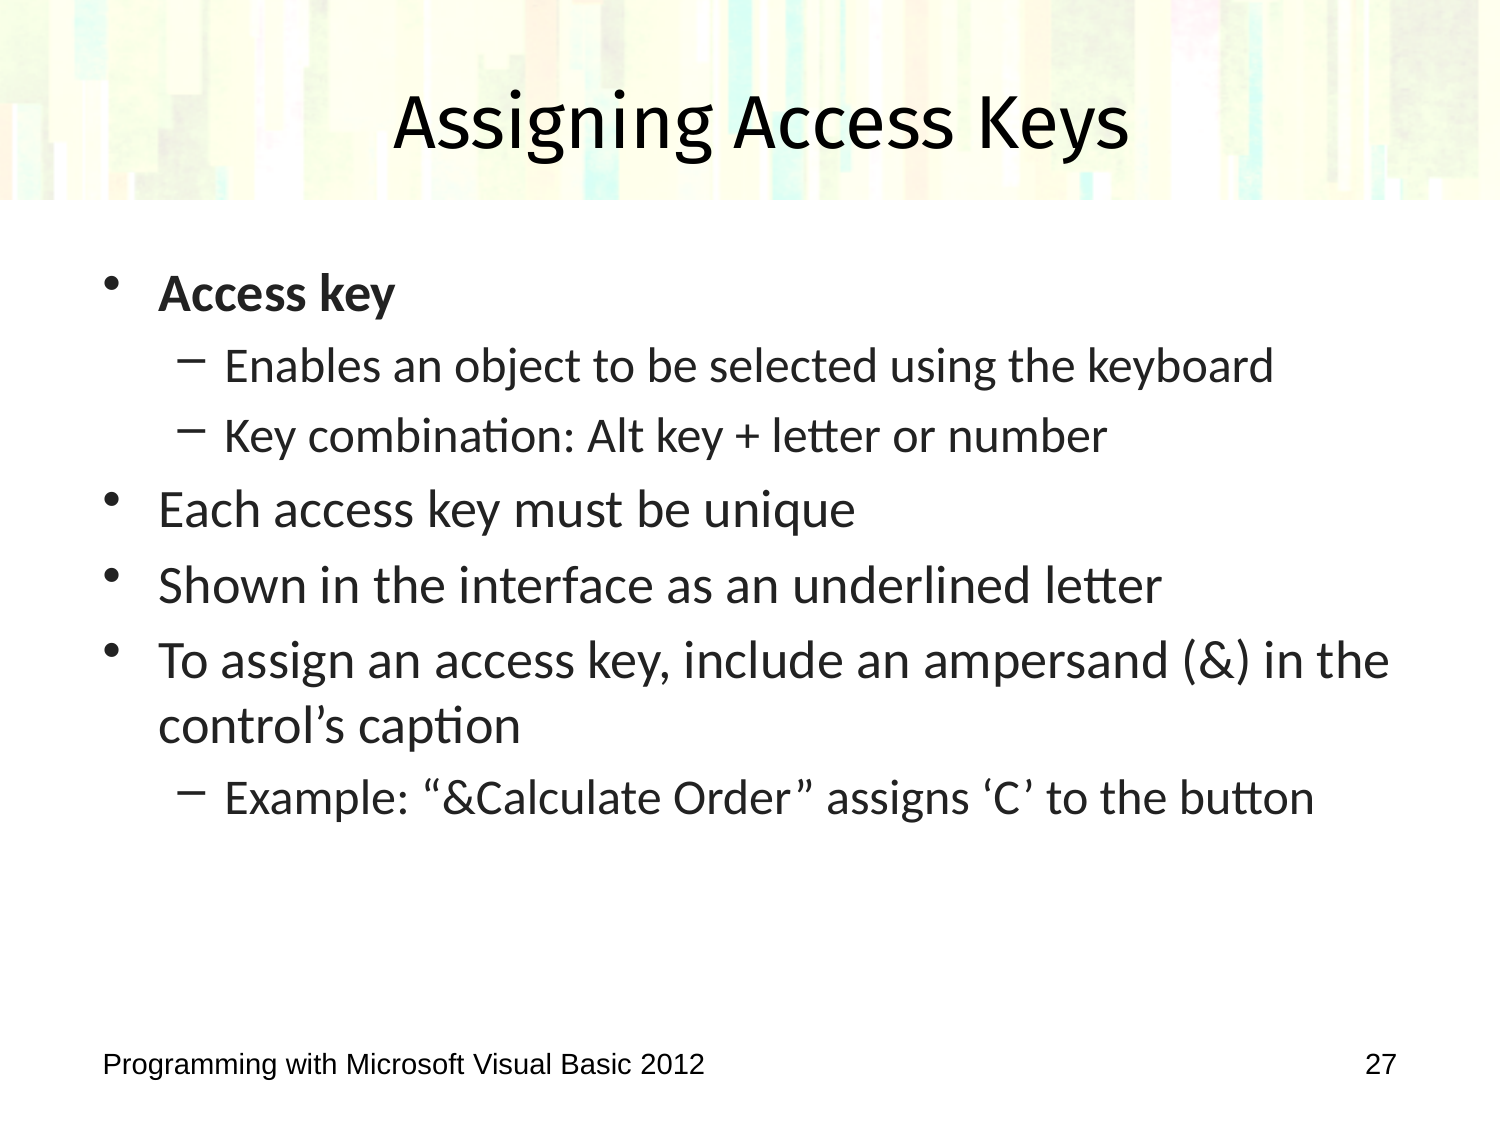

# Assigning Access Keys
Access key
Enables an object to be selected using the keyboard
Key combination: Alt key + letter or number
Each access key must be unique
Shown in the interface as an underlined letter
To assign an access key, include an ampersand (&) in the control’s caption
Example: “&Calculate Order” assigns ‘C’ to the button

Programming with Microsoft Visual Basic 2012
27